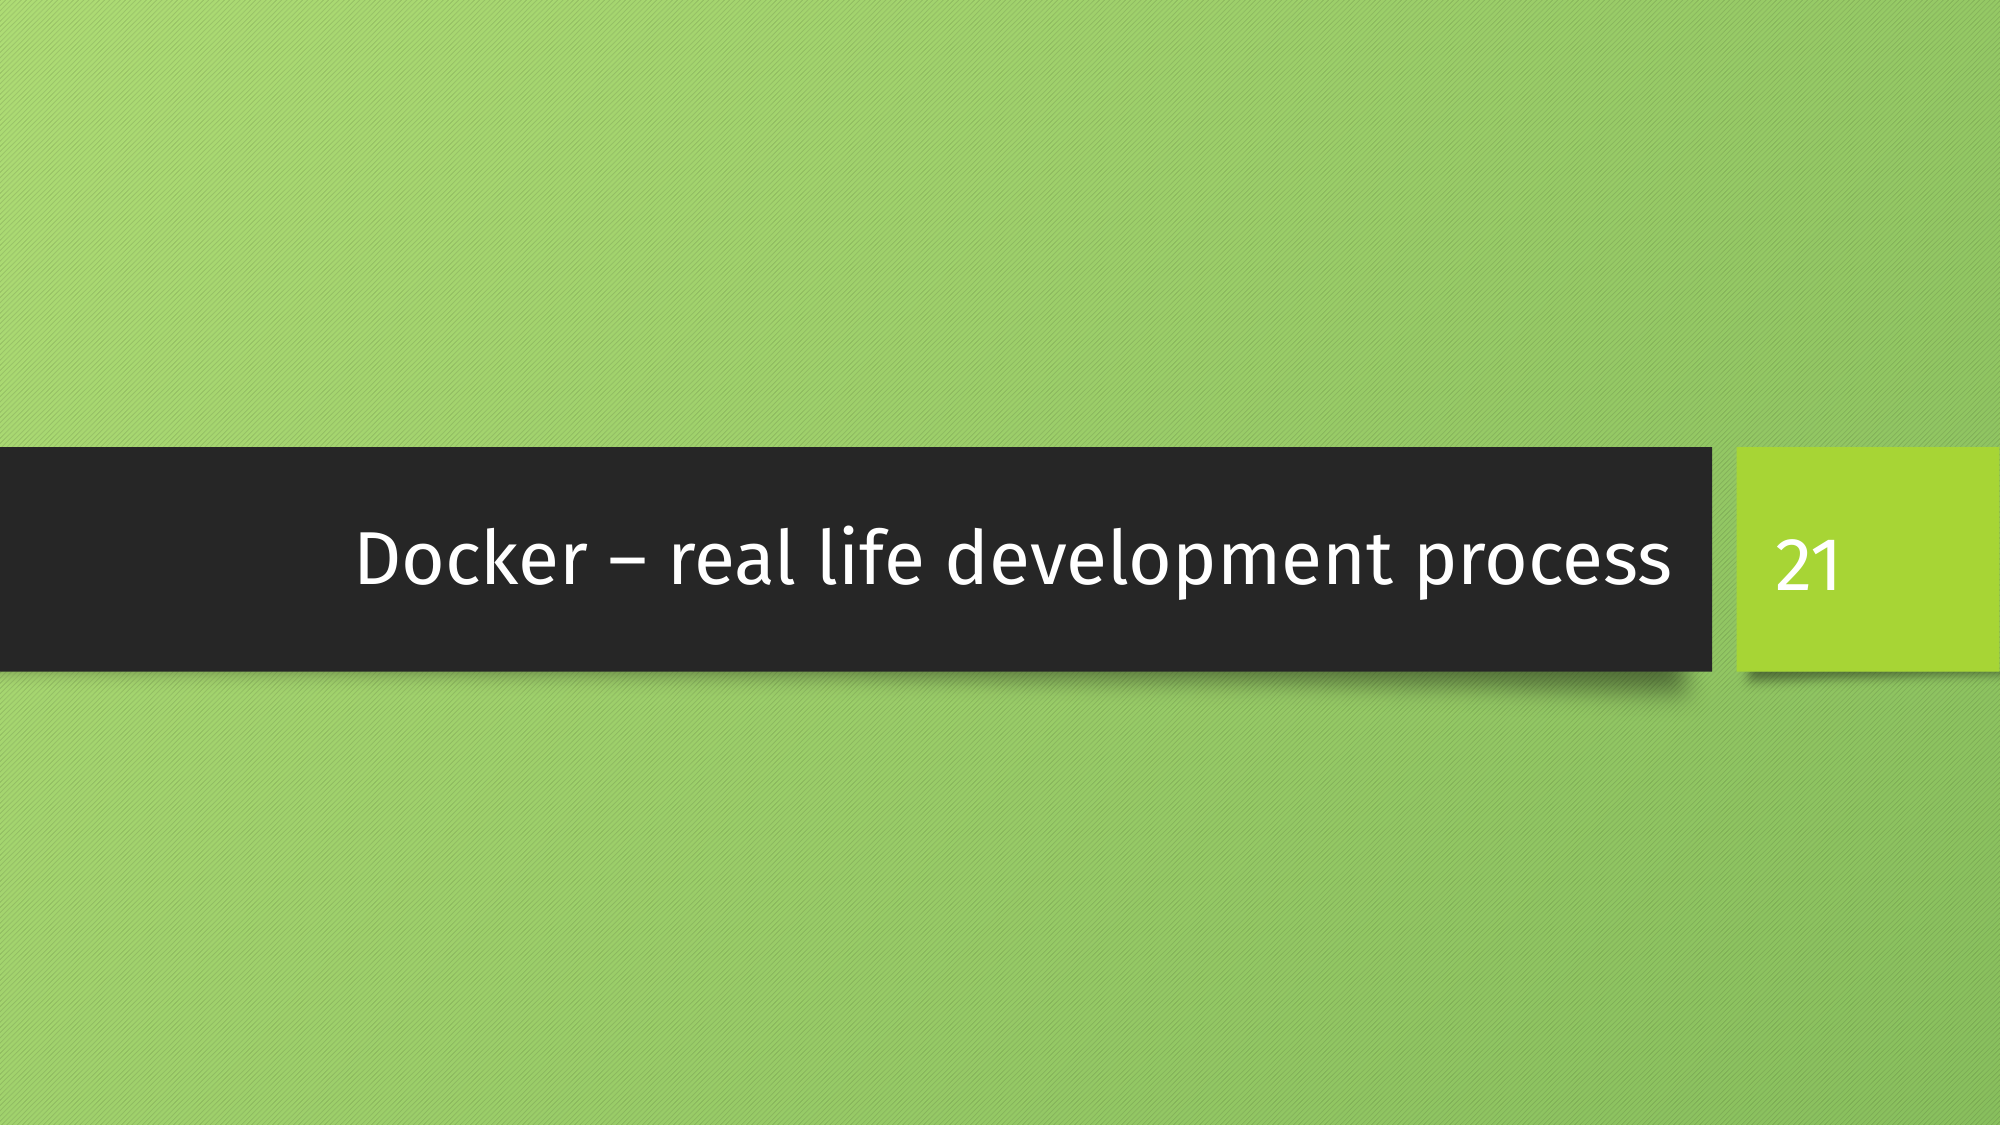

# Docker – real life development process
21